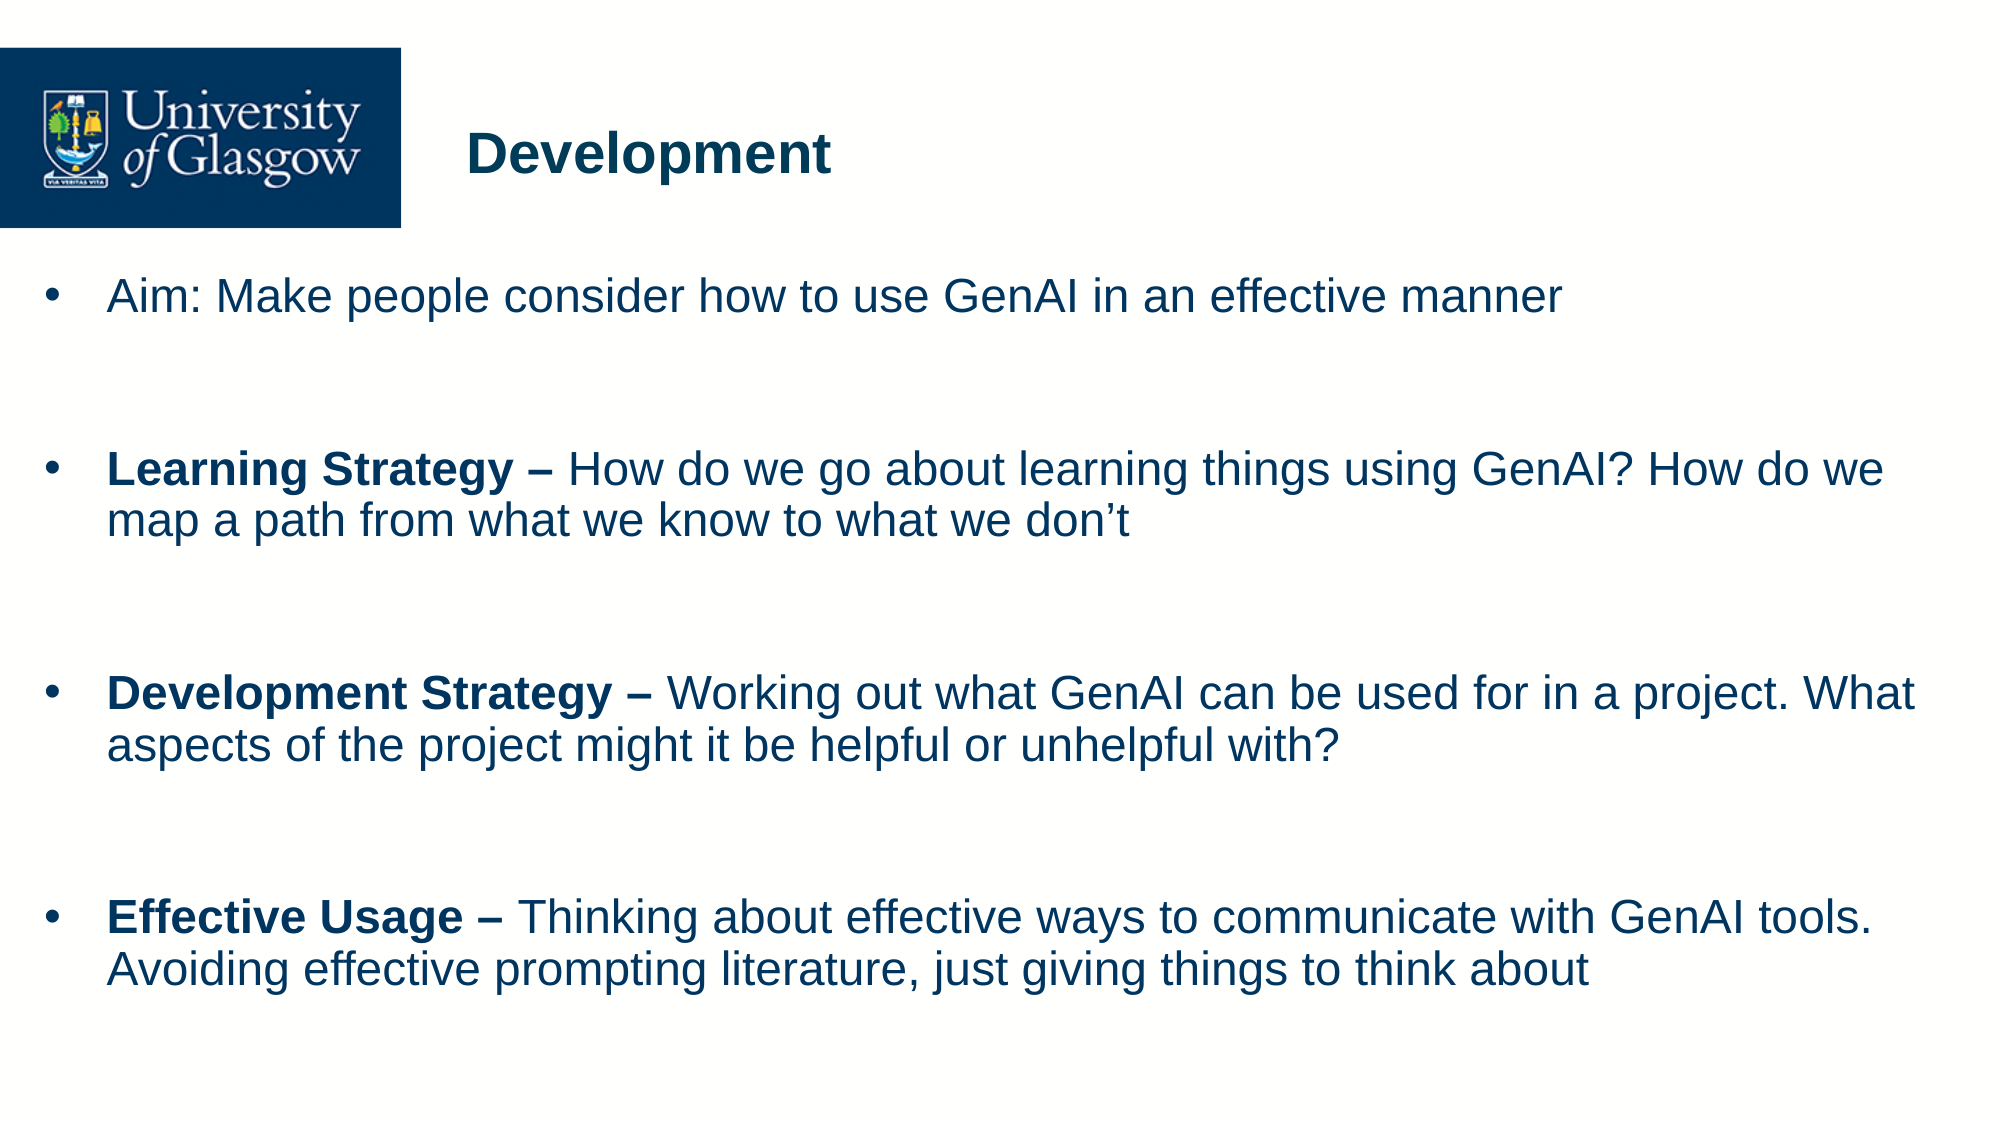

# Development
Aim: Make people consider how to use GenAI in an effective manner

Learning Strategy – How do we go about learning things using GenAI? How do we map a path from what we know to what we don’t

Development Strategy – Working out what GenAI can be used for in a project. What aspects of the project might it be helpful or unhelpful with?

Effective Usage – Thinking about effective ways to communicate with GenAI tools. Avoiding effective prompting literature, just giving things to think about